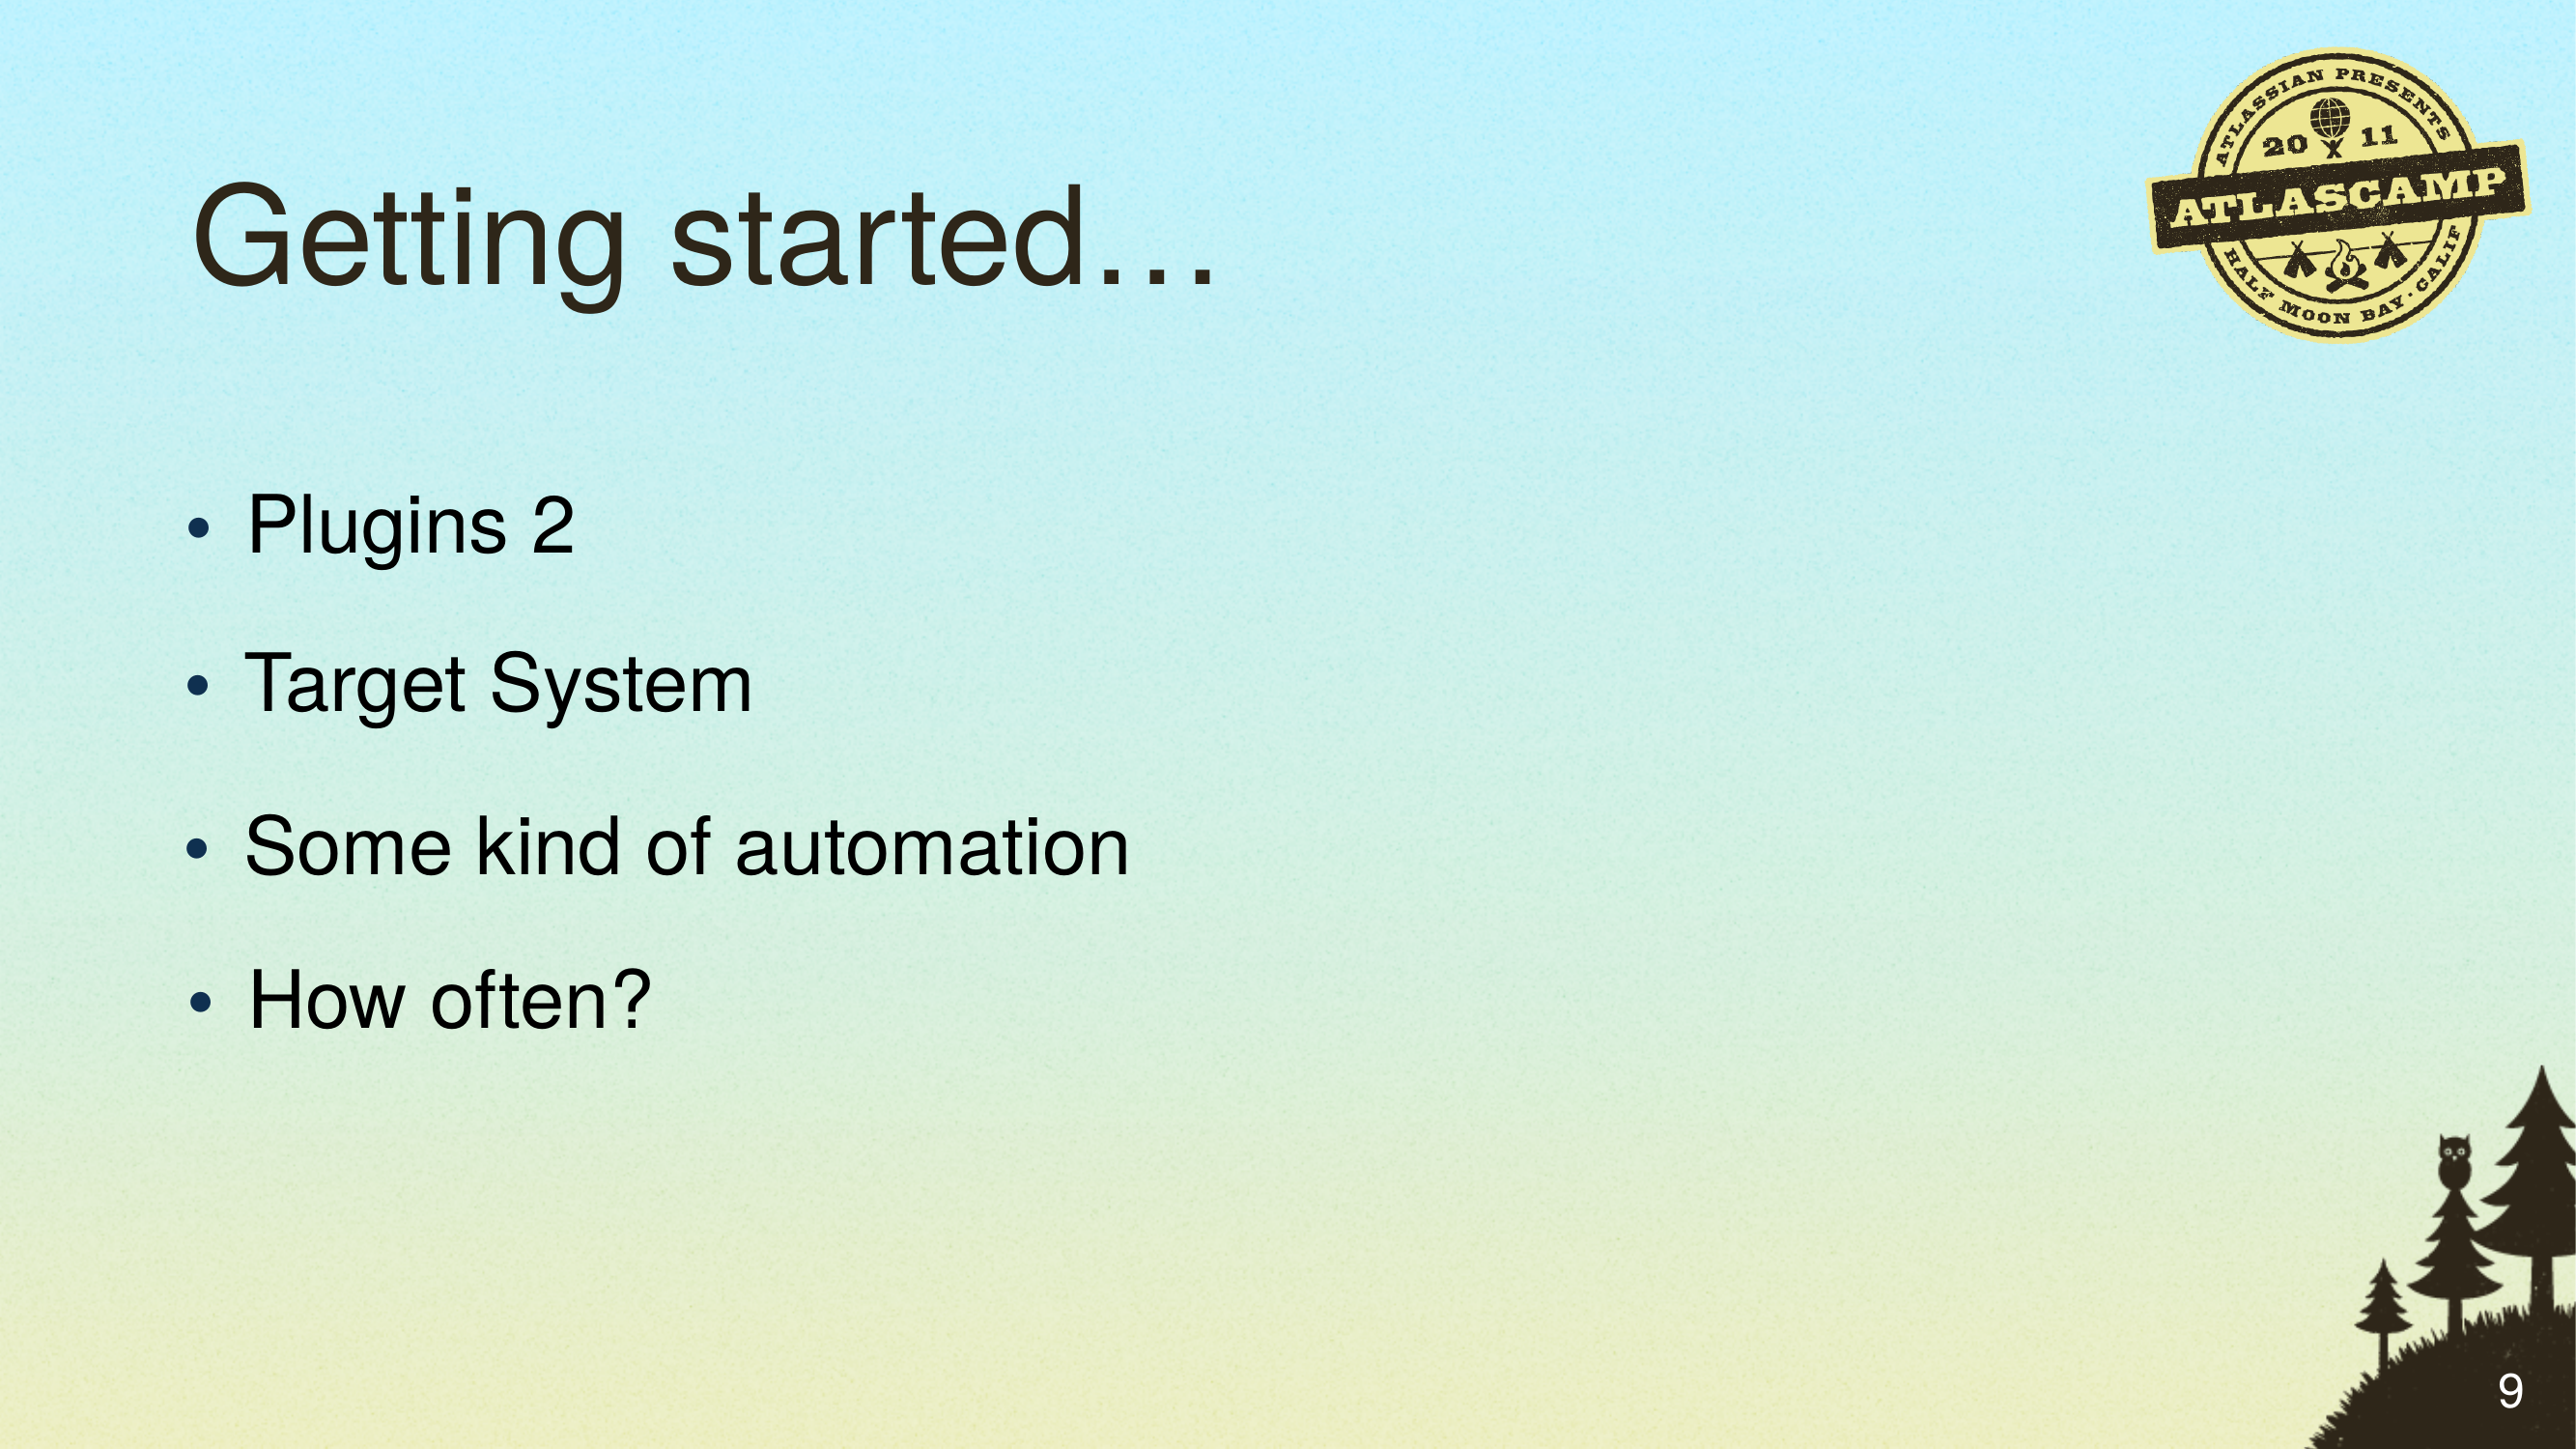

# Getting started…
Plugins 2
Target System
Some kind of automation
How often?
9